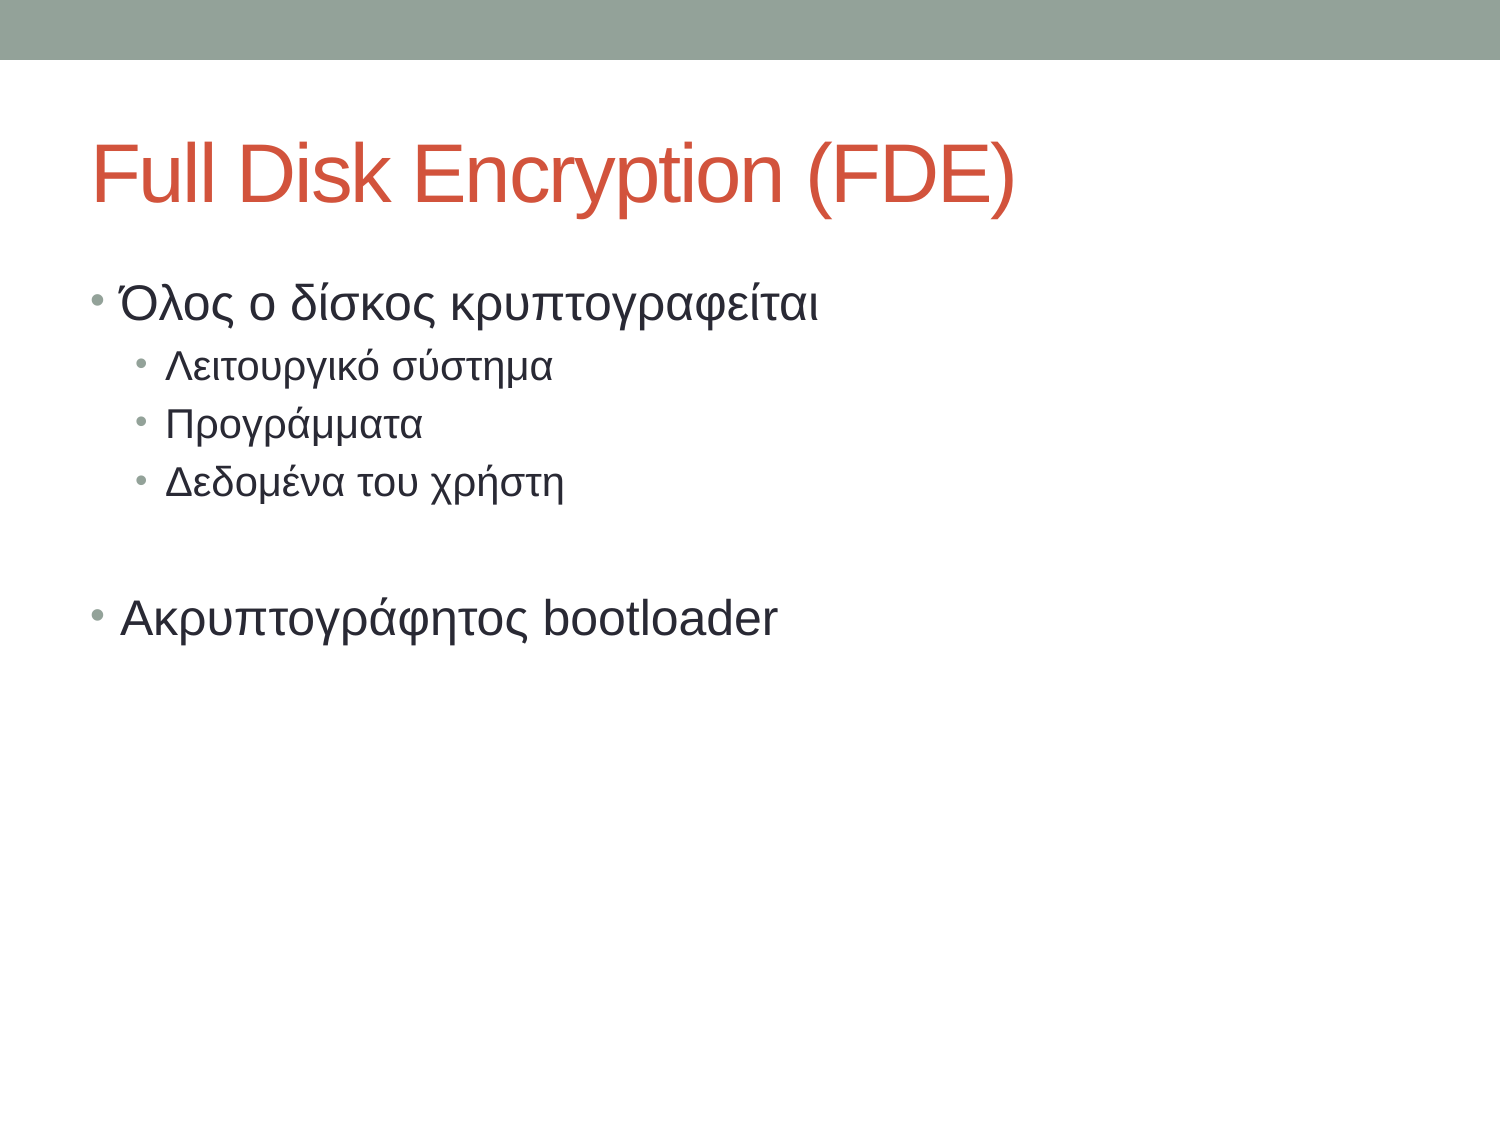

# Full Disk Encryption (FDE)
Όλος ο δίσκος κρυπτογραφείται
Λειτουργικό σύστημα
Προγράμματα
Δεδομένα του χρήστη

Ακρυπτογράφητος bootloader